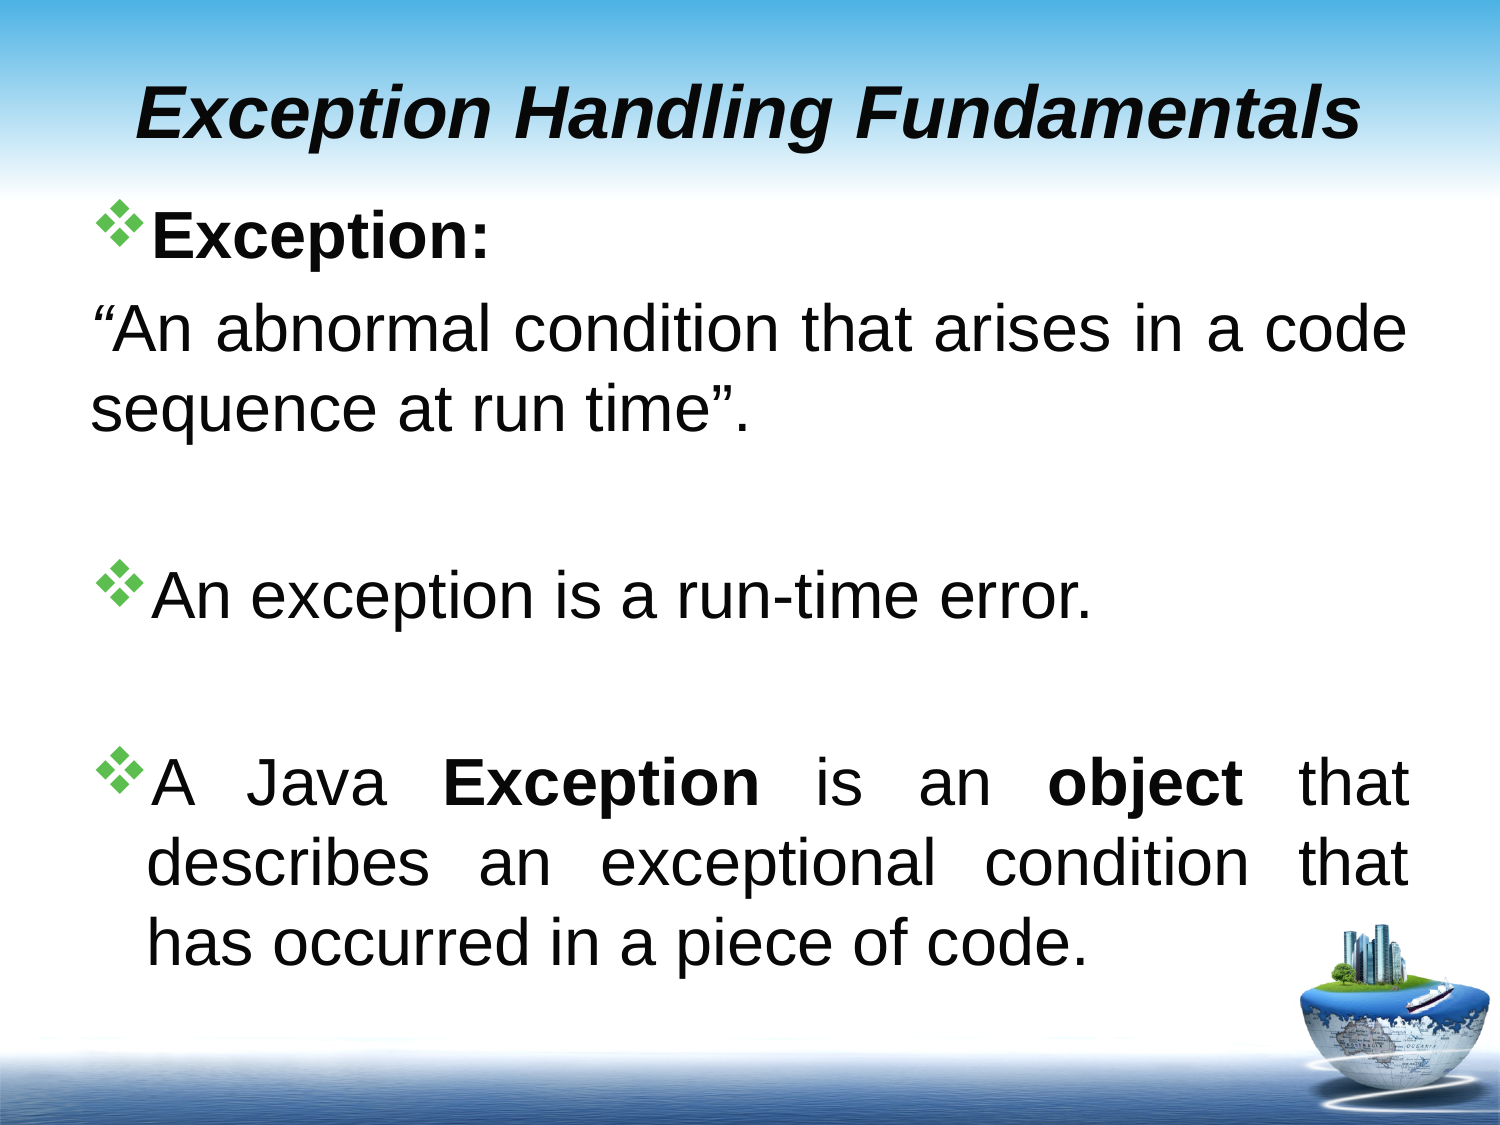

# Exception Handling Fundamentals
Exception:
“An abnormal condition that arises in a code sequence at run time”.

An exception is a run-time error.

A Java Exception is an object that describes an exceptional condition that has occurred in a piece of code.